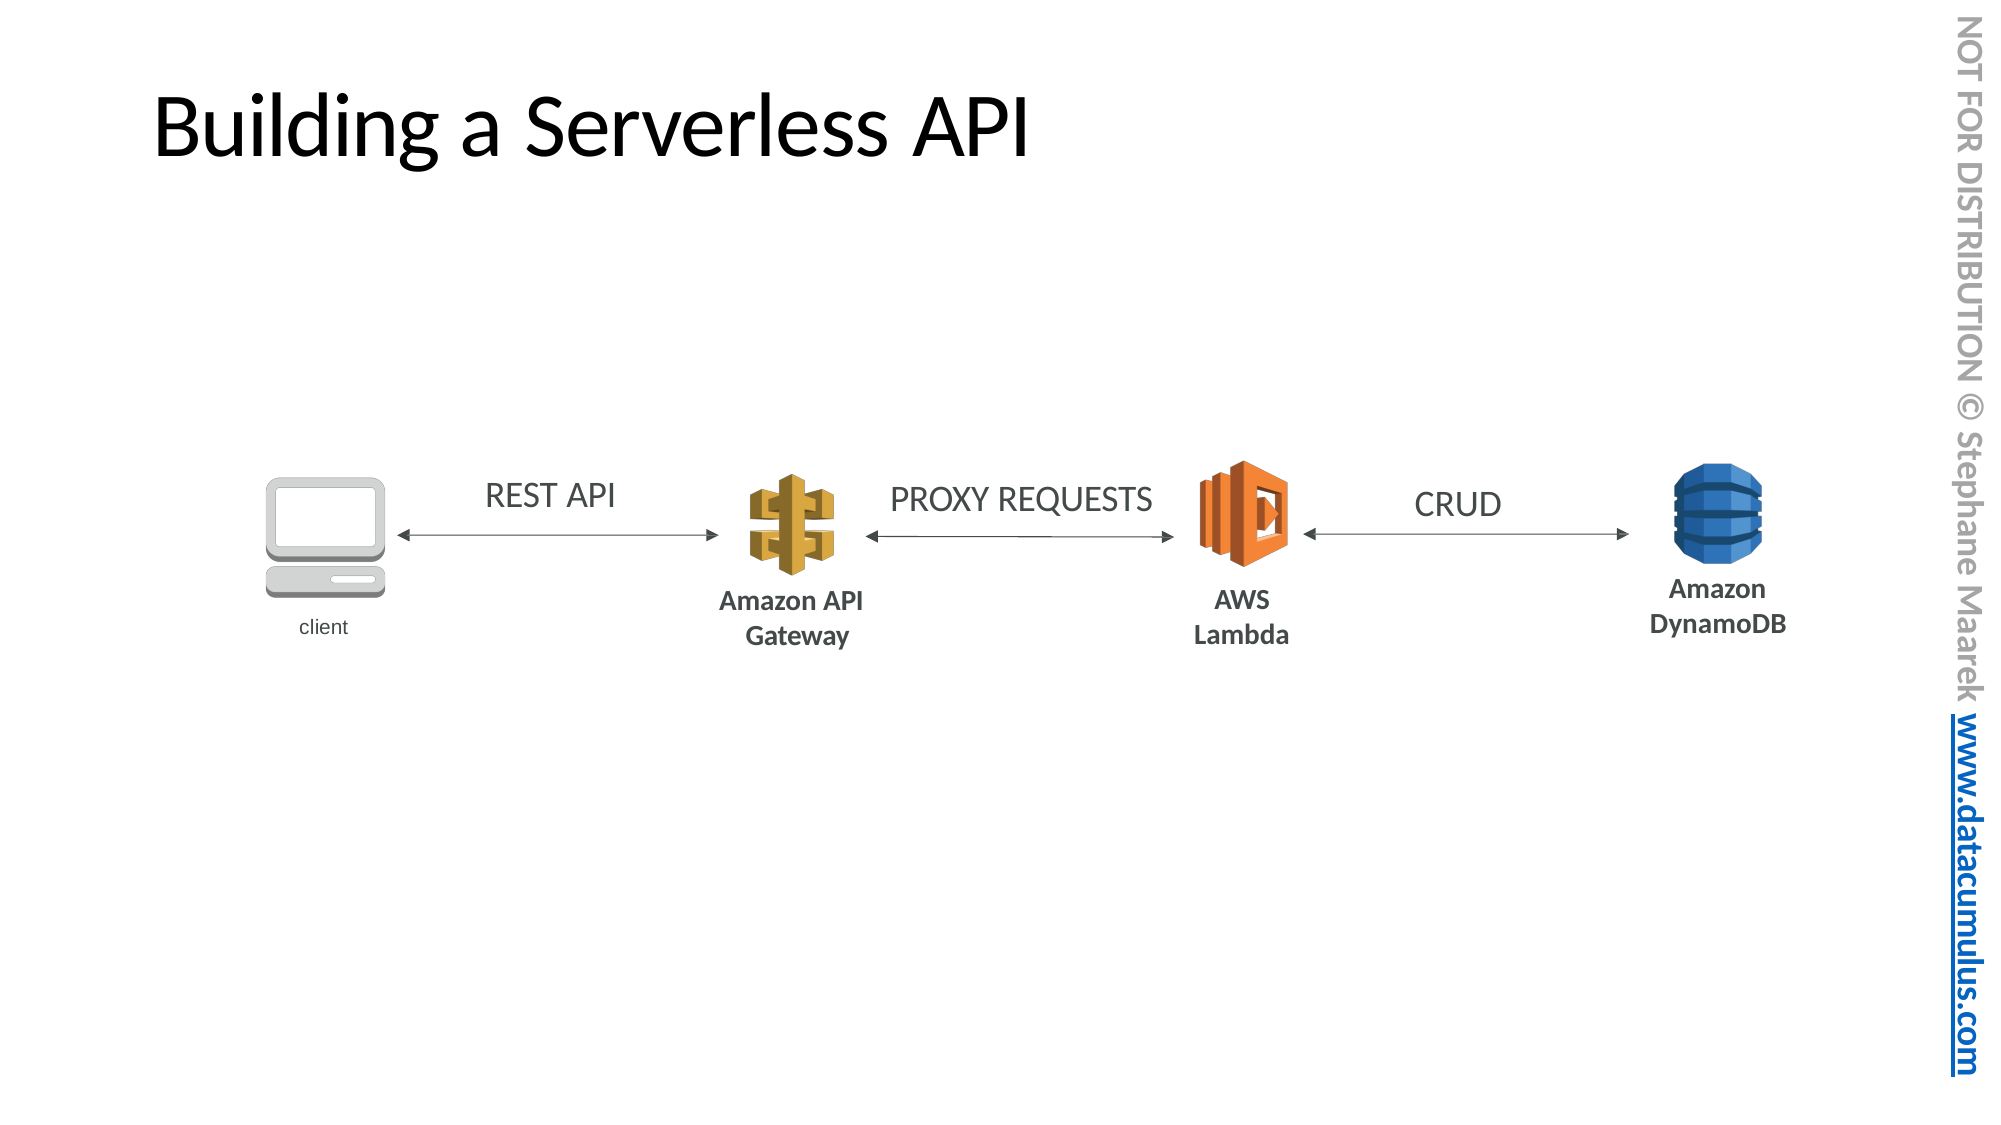

NOT FOR DISTRIBUTION © Stephane Maarek www.datacumulus.com
# Building a Serverless API

REST API
PROXY REQUESTS

CRUD

Amazon  DynamoDB
AWS
Lambda
Amazon API  Gateway
client
© Stephane Maarek